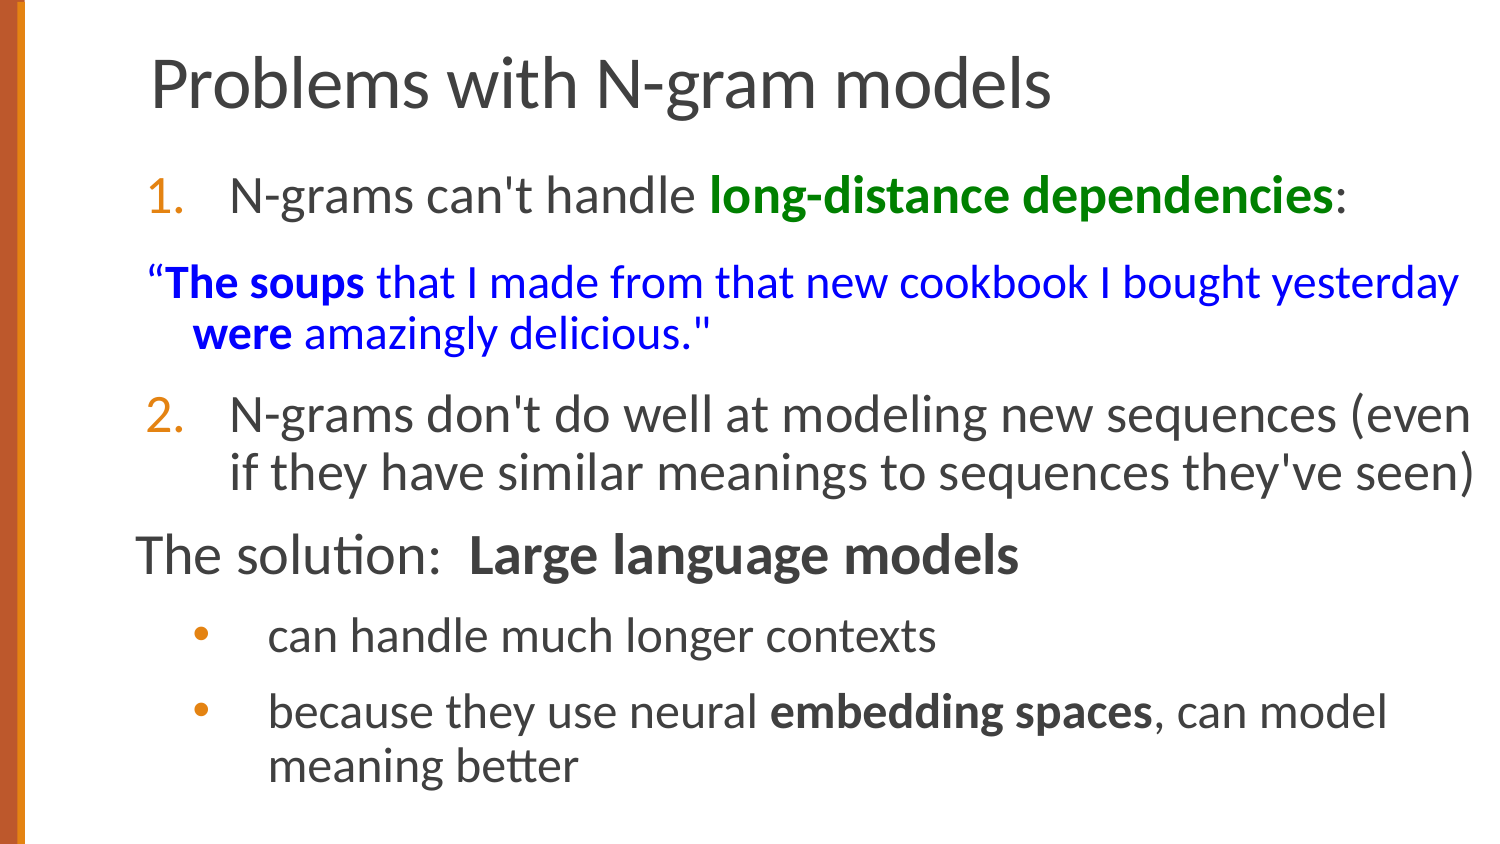

# Problems with N-gram models
N-grams can't handle long-distance dependencies:
“The soups that I made from that new cookbook I bought yesterday were amazingly delicious."
N-grams don't do well at modeling new sequences (even if they have similar meanings to sequences they've seen)
The solution:  Large language models
can handle much longer contexts
because they use neural embedding spaces, can model meaning better